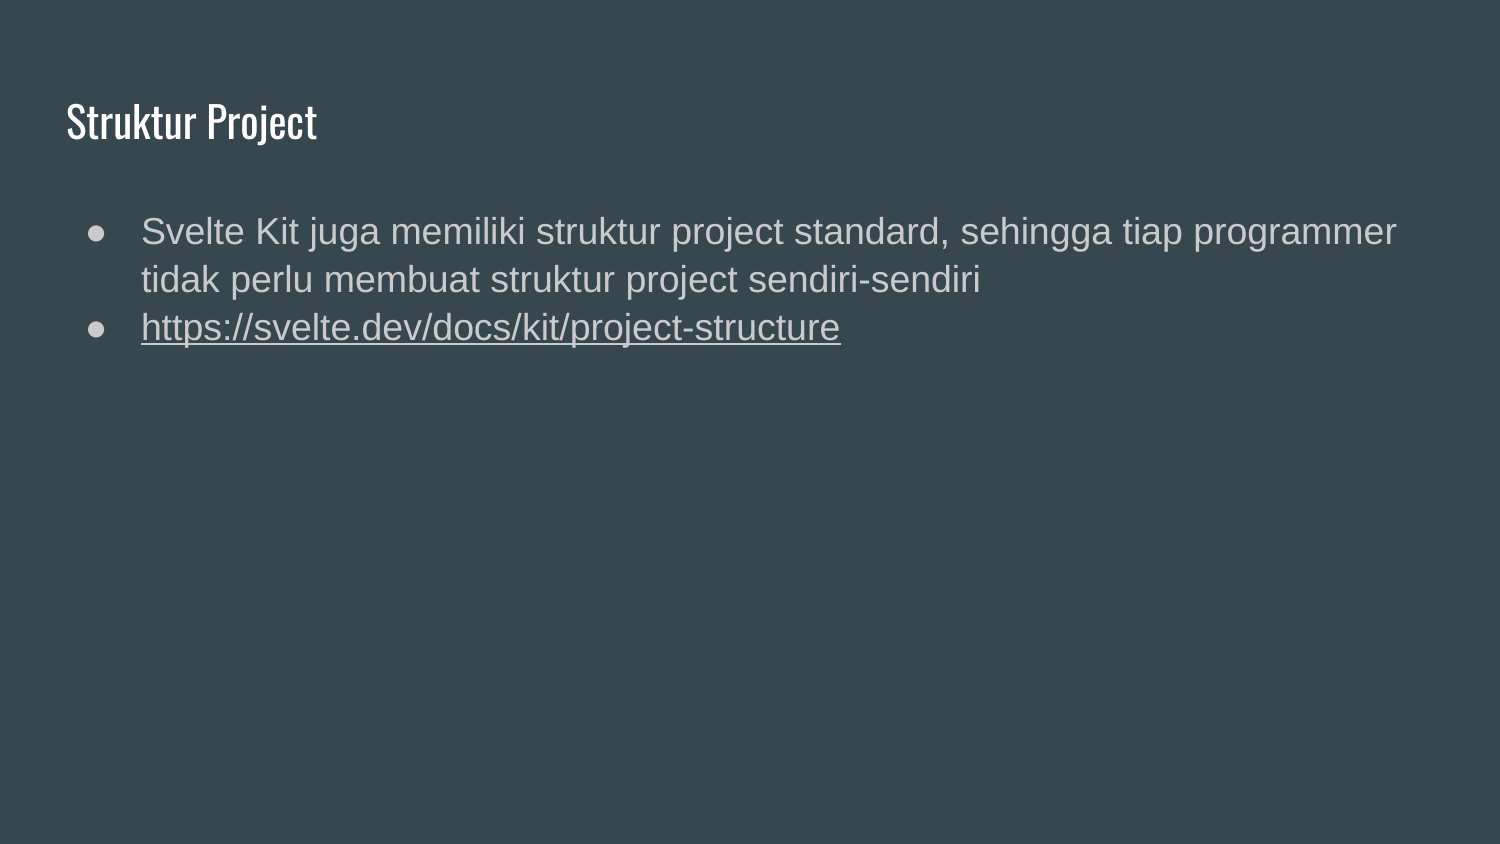

# Struktur Project
Svelte Kit juga memiliki struktur project standard, sehingga tiap programmer tidak perlu membuat struktur project sendiri-sendiri
https://svelte.dev/docs/kit/project-structure